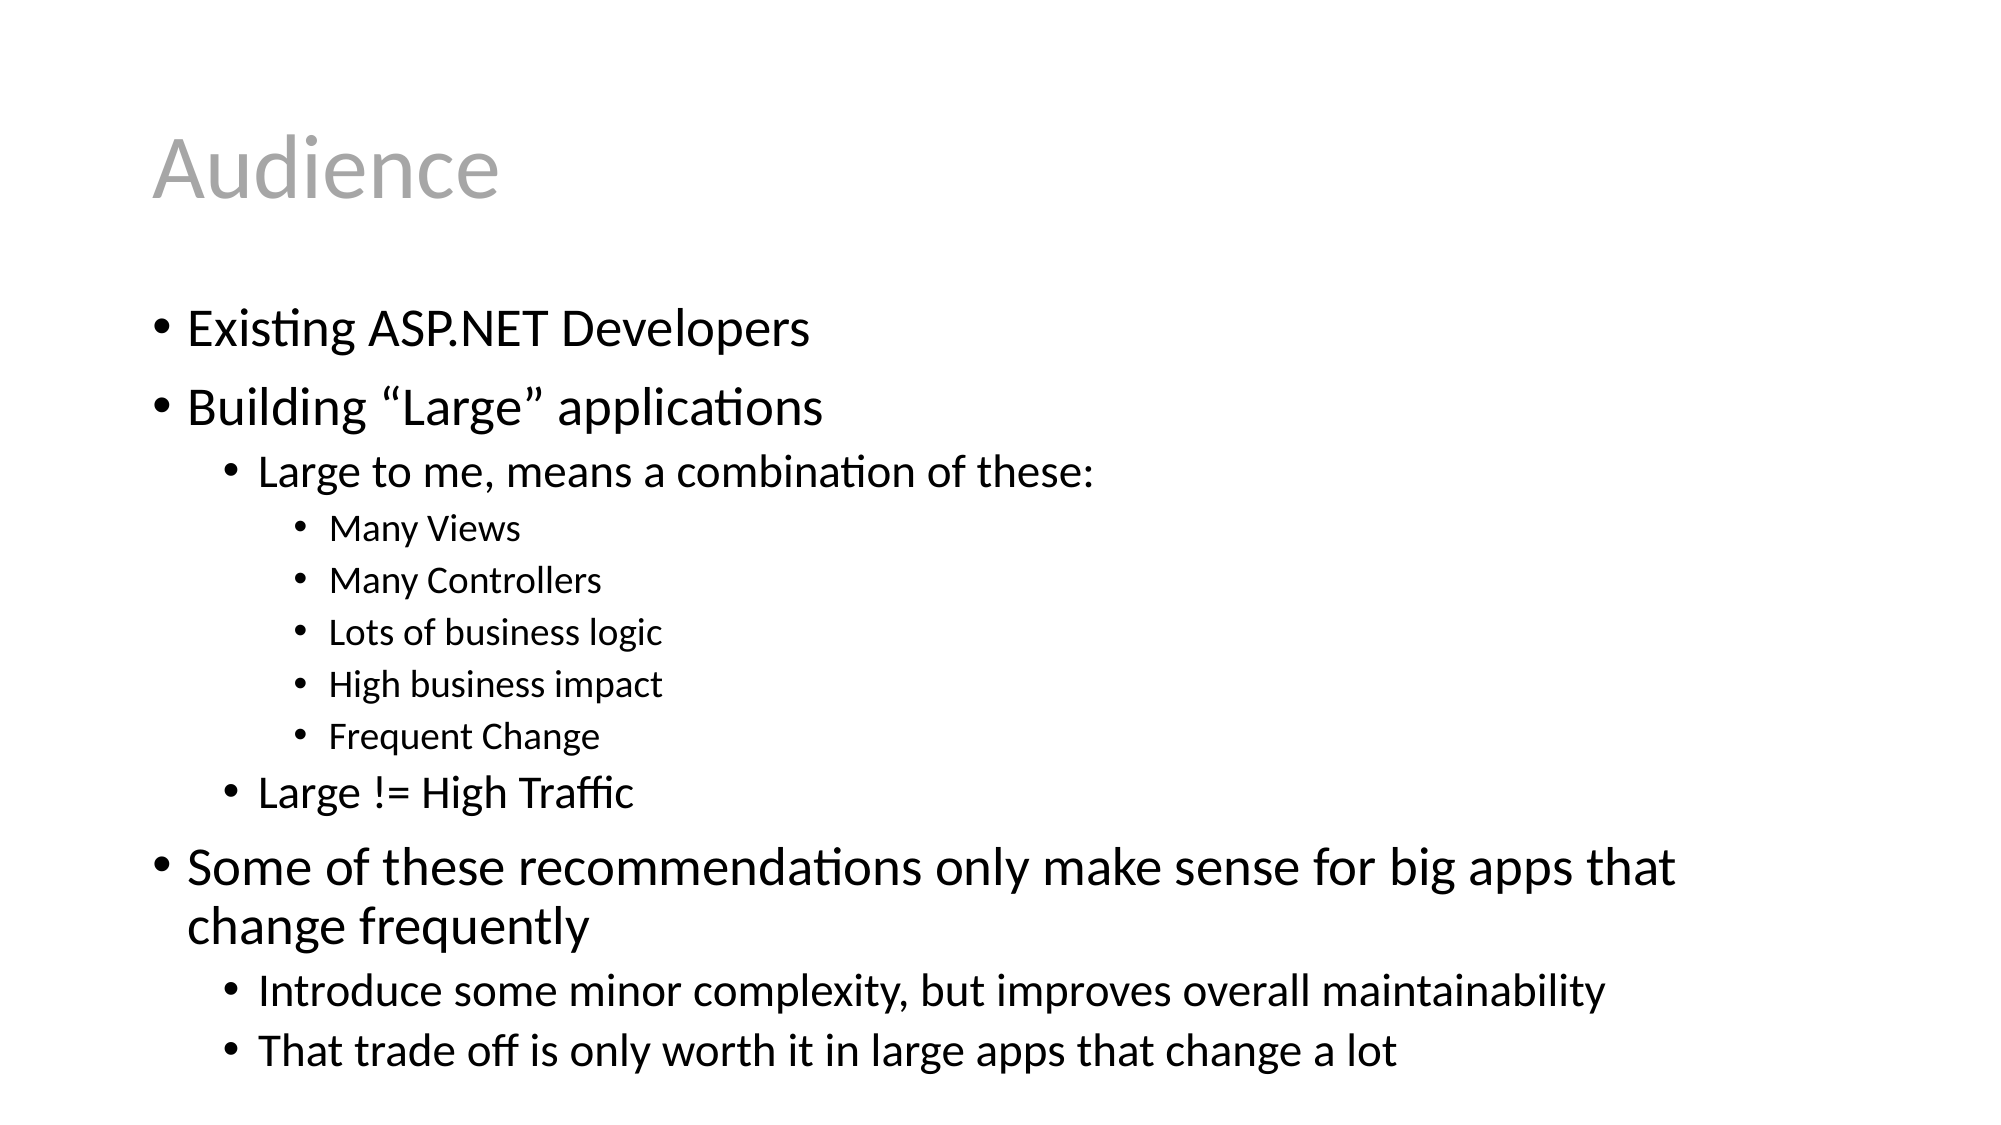

# Audience
Existing ASP.NET Developers
Building “Large” applications
Large to me, means a combination of these:
Many Views
Many Controllers
Lots of business logic
High business impact
Frequent Change
Large != High Traffic
Some of these recommendations only make sense for big apps that change frequently
Introduce some minor complexity, but improves overall maintainability
That trade off is only worth it in large apps that change a lot